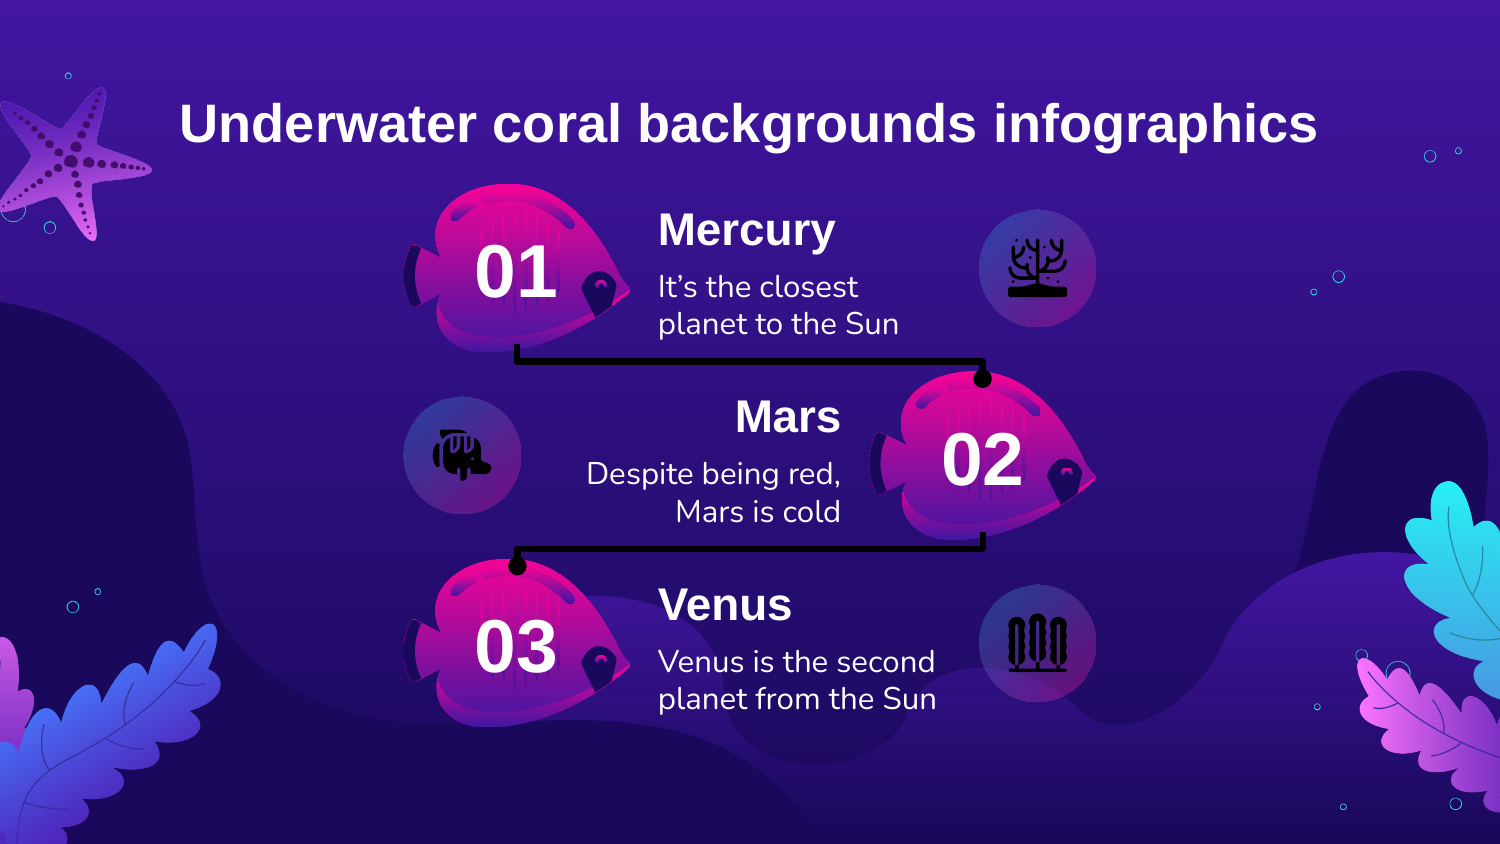

Underwater coral backgrounds infographics

Mercury
01
It’s the closest planet to the Sun

Mars
02
Despite being red, Mars is cold

Venus
03
Venus is the second planet from the Sun